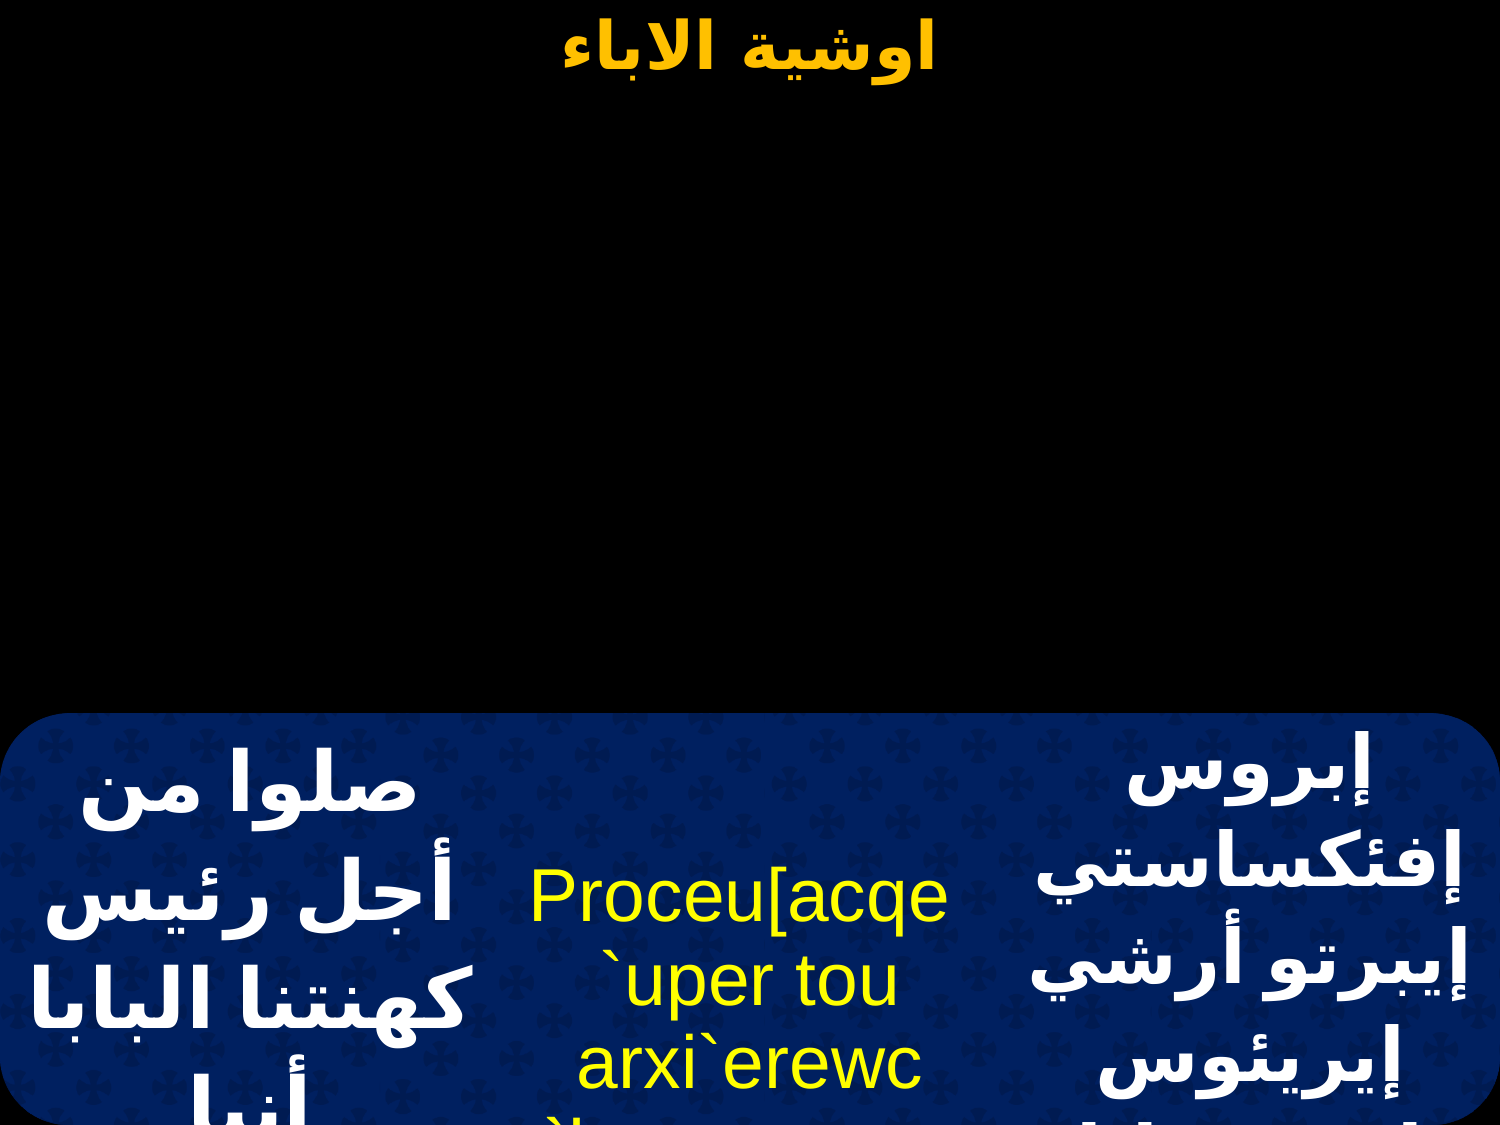

| صلوا من أجل رئيس كهنتنا البابا أنبا تواضروس الثاني | Proceu[acqe `uper tou arxi`erewc `hmwn papa abba (...)> | إبروس إفئكساستي إيبرتو أرشي إيريئوس إيمون بابا آفا تواضروس |
| --- | --- | --- |